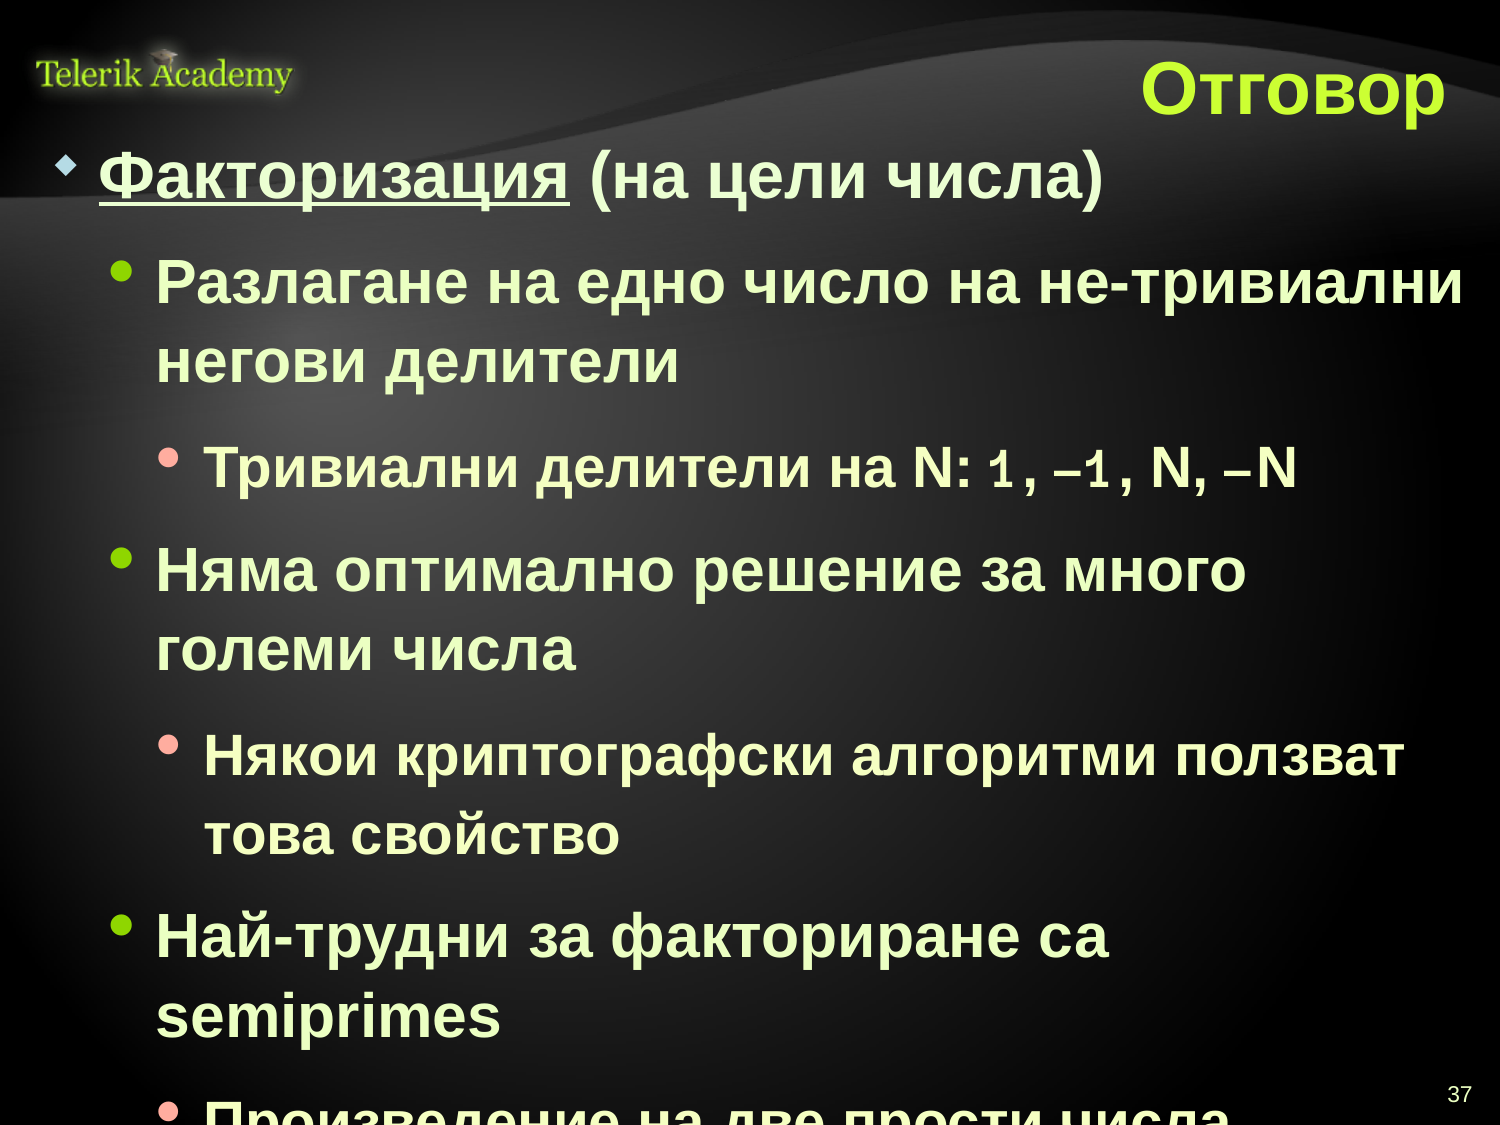

# Отговор
Факторизация (на цели числа)
Разлагане на едно число на не-тривиални негови делители
Тривиални делители на N: 1, -1, N, -N
Няма оптимално решение за много големи числа
Някои криптографски алгоритми ползват това свойство
Най-трудни за факториране са semiprimes
Произведение на две прости числа

37